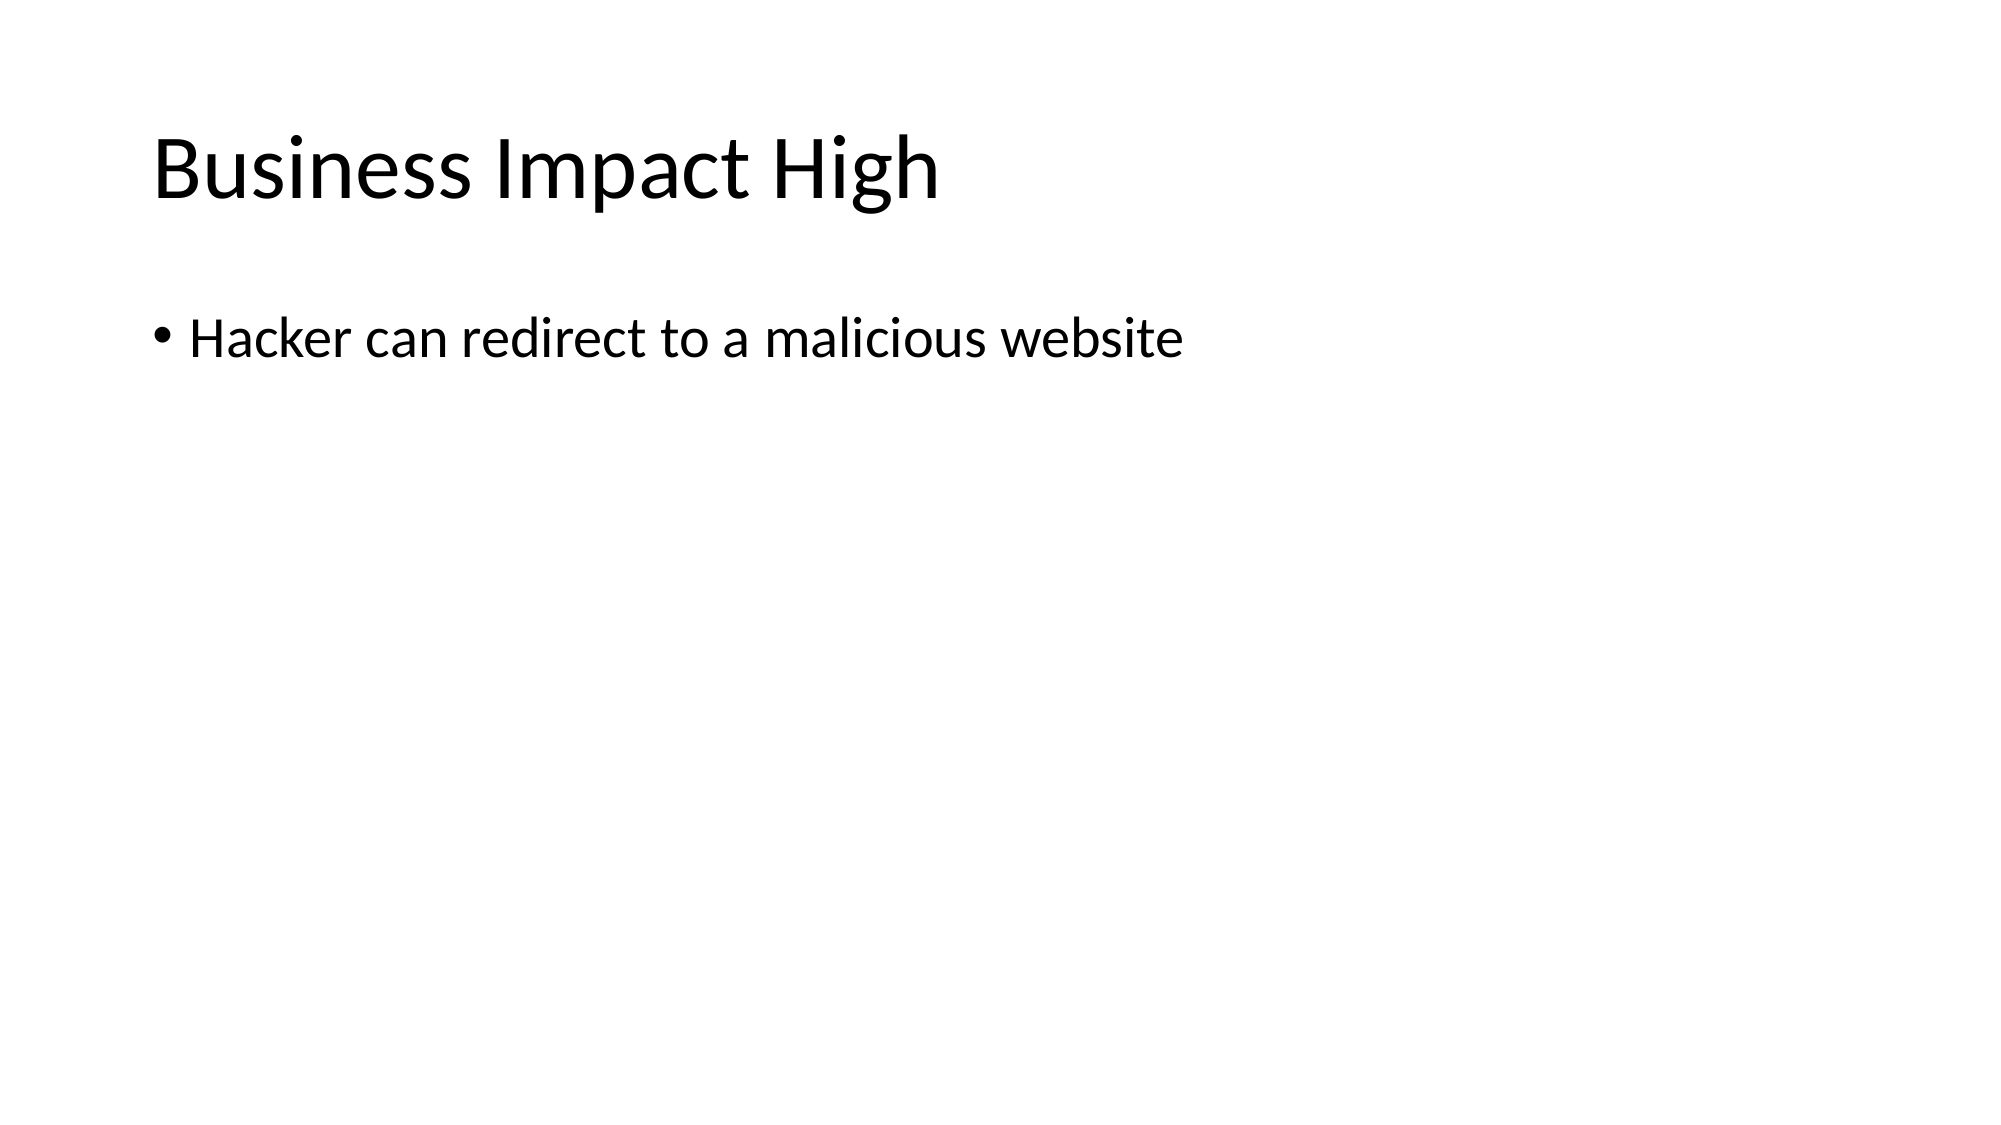

# Business Impact High
Hacker can redirect to a malicious website